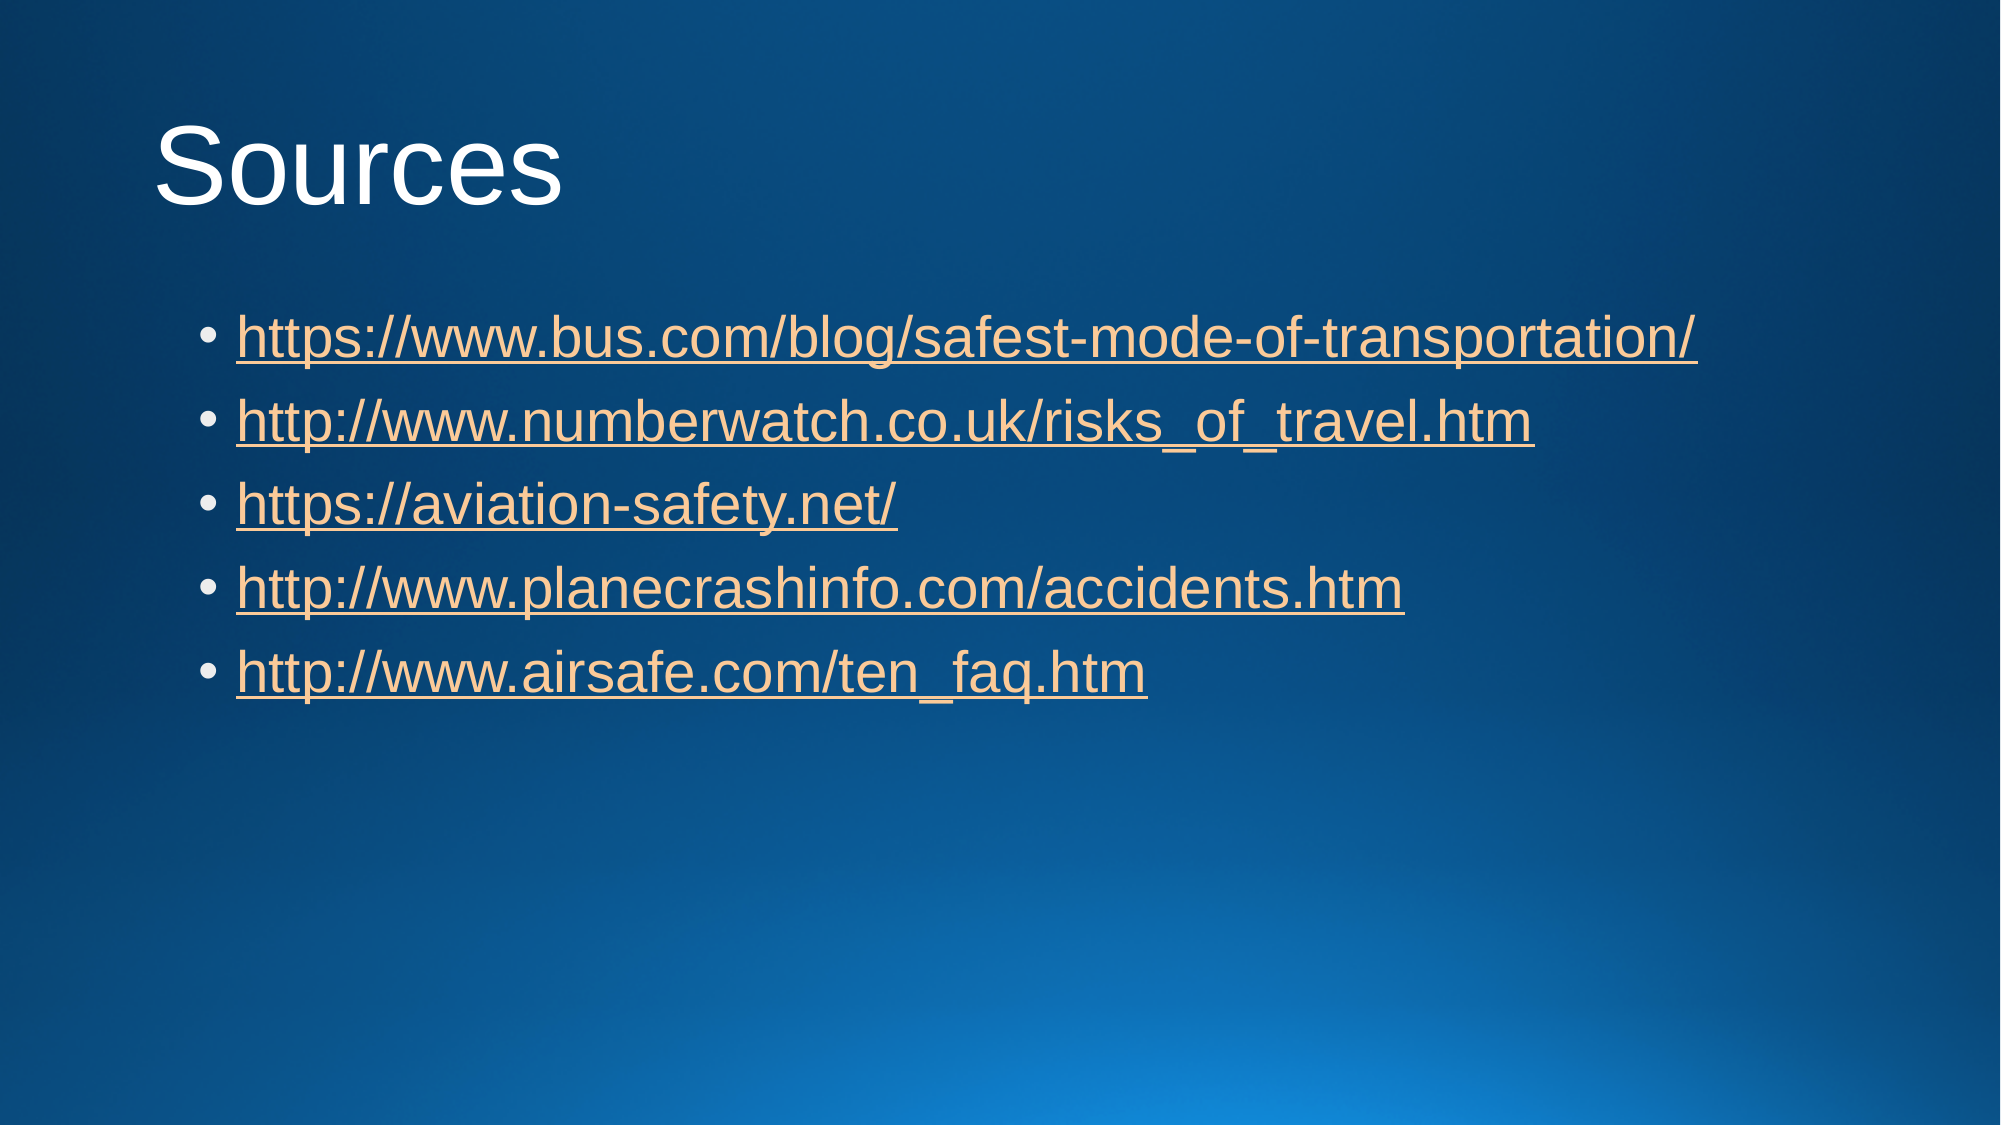

# Sources
https://www.bus.com/blog/safest-mode-of-transportation/
http://www.numberwatch.co.uk/risks_of_travel.htm
https://aviation-safety.net/
http://www.planecrashinfo.com/accidents.htm
http://www.airsafe.com/ten_faq.htm